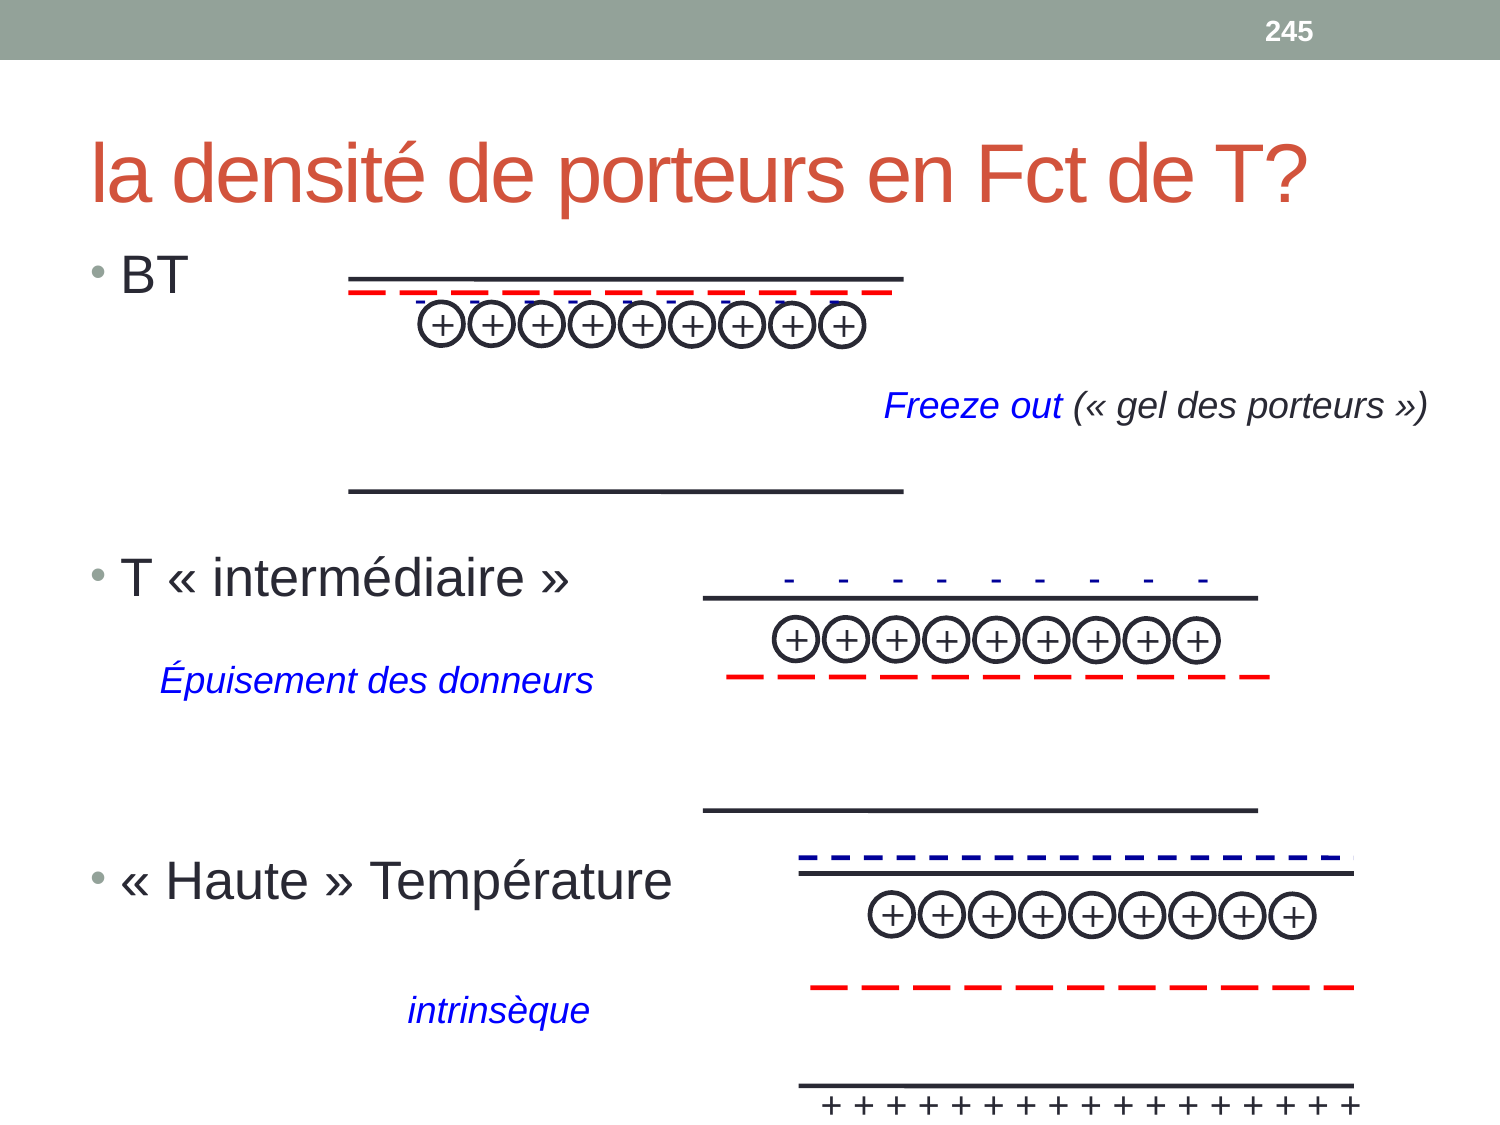

245
# la densité de porteurs en Fct de T?
×
×
×
×
×
×
×
×
×
-    -    -   -    -   -    -    -    -

BT

T « intermédiaire »

« Haute » Température

Freeze out (« gel des porteurs »)
×
×
×
×
×
×
×
×
×

-    -    -   -    -   -    -    -    -
Épuisement des donneurs
×
×
×
×
×
×
×
×
×

intrinsèque
+ + + + + + + + + + + + + + + + +